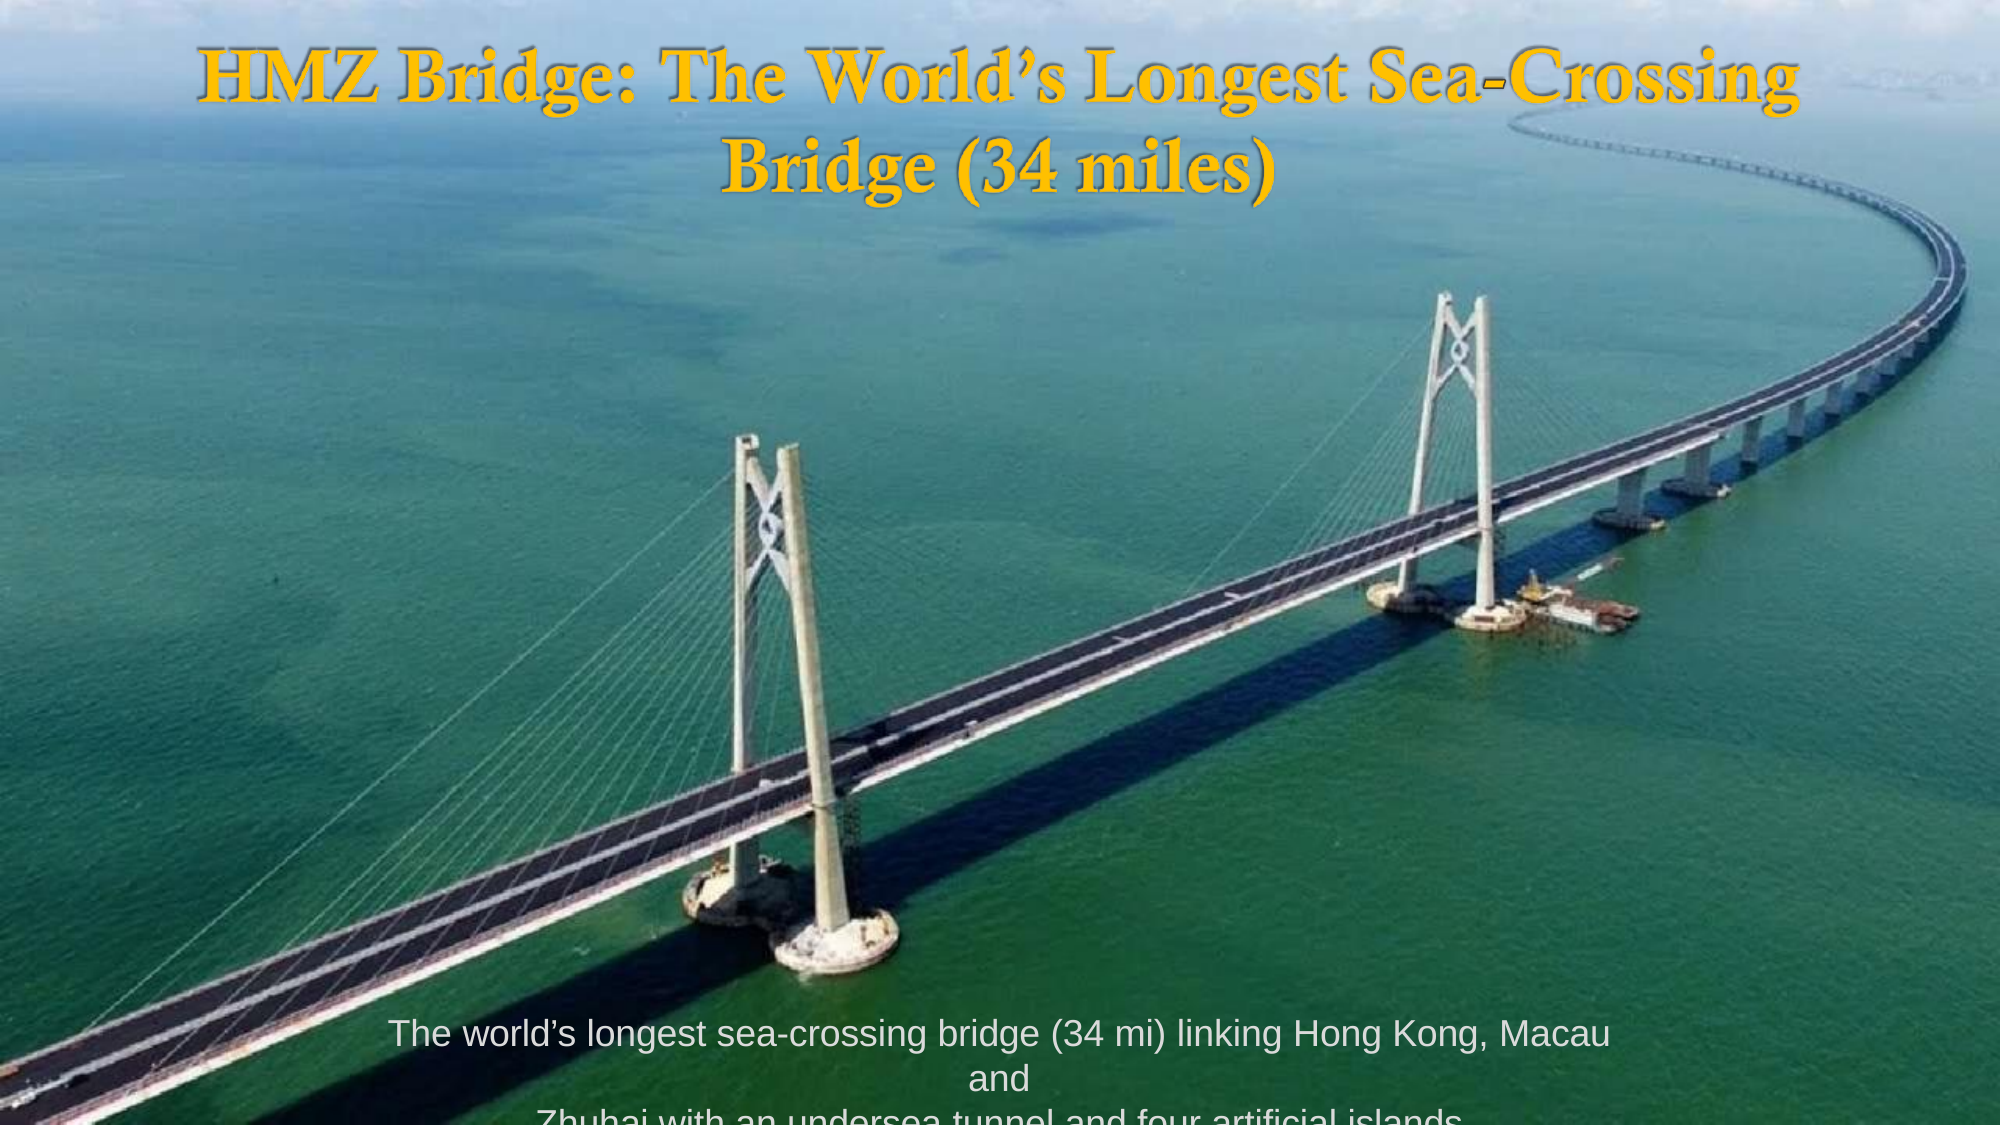

The world’s longest sea-crossing bridge (34 mi) linking Hong Kong, Macau and
Zhuhai with an undersea tunnel and four artificial islands